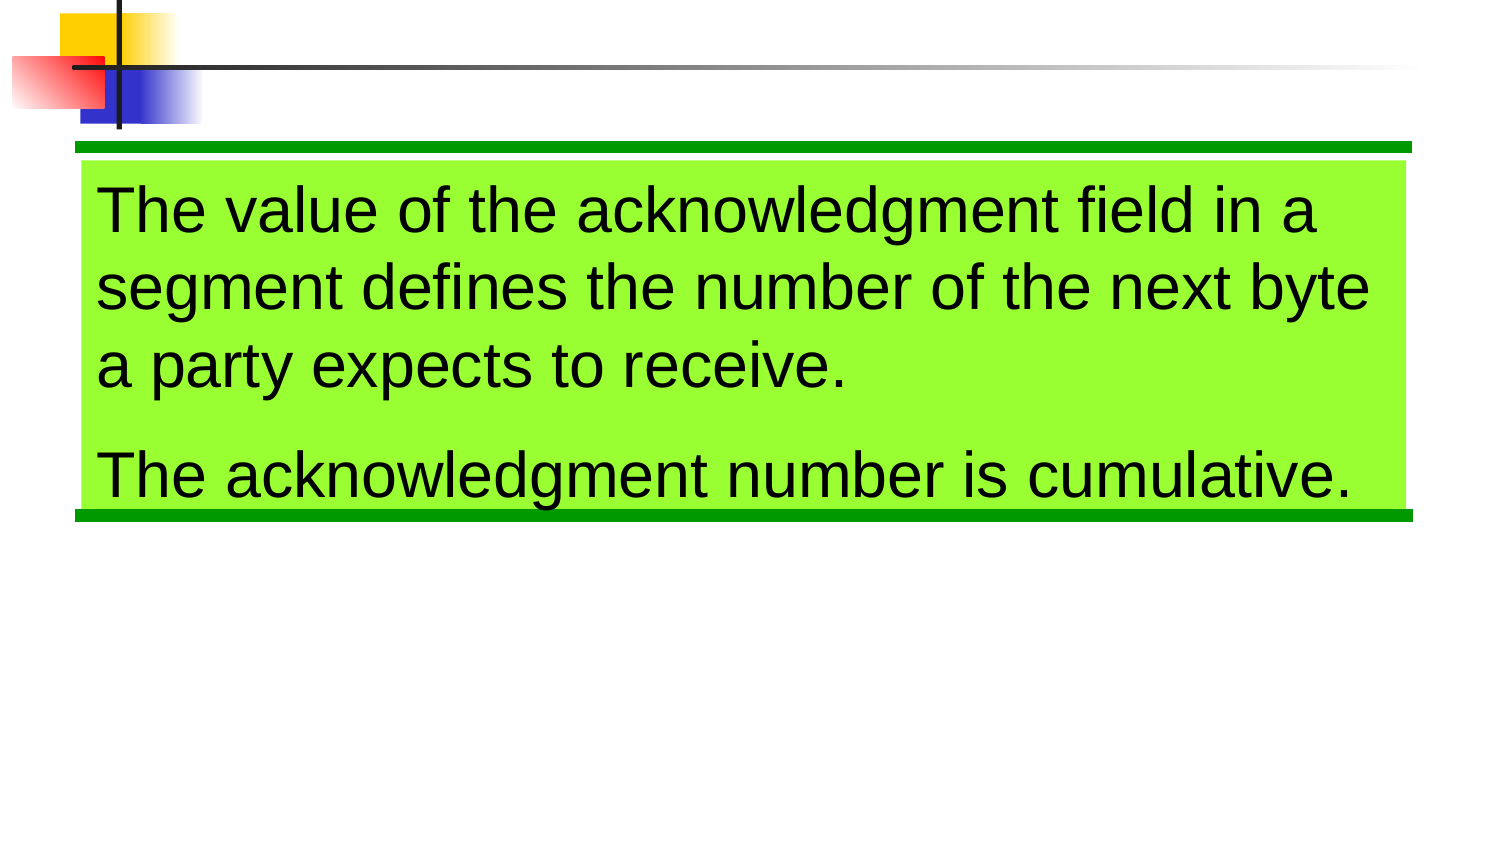

The value of the acknowledgment field in a segment defines the number of the next byte a party expects to receive.

The acknowledgment number is cumulative.